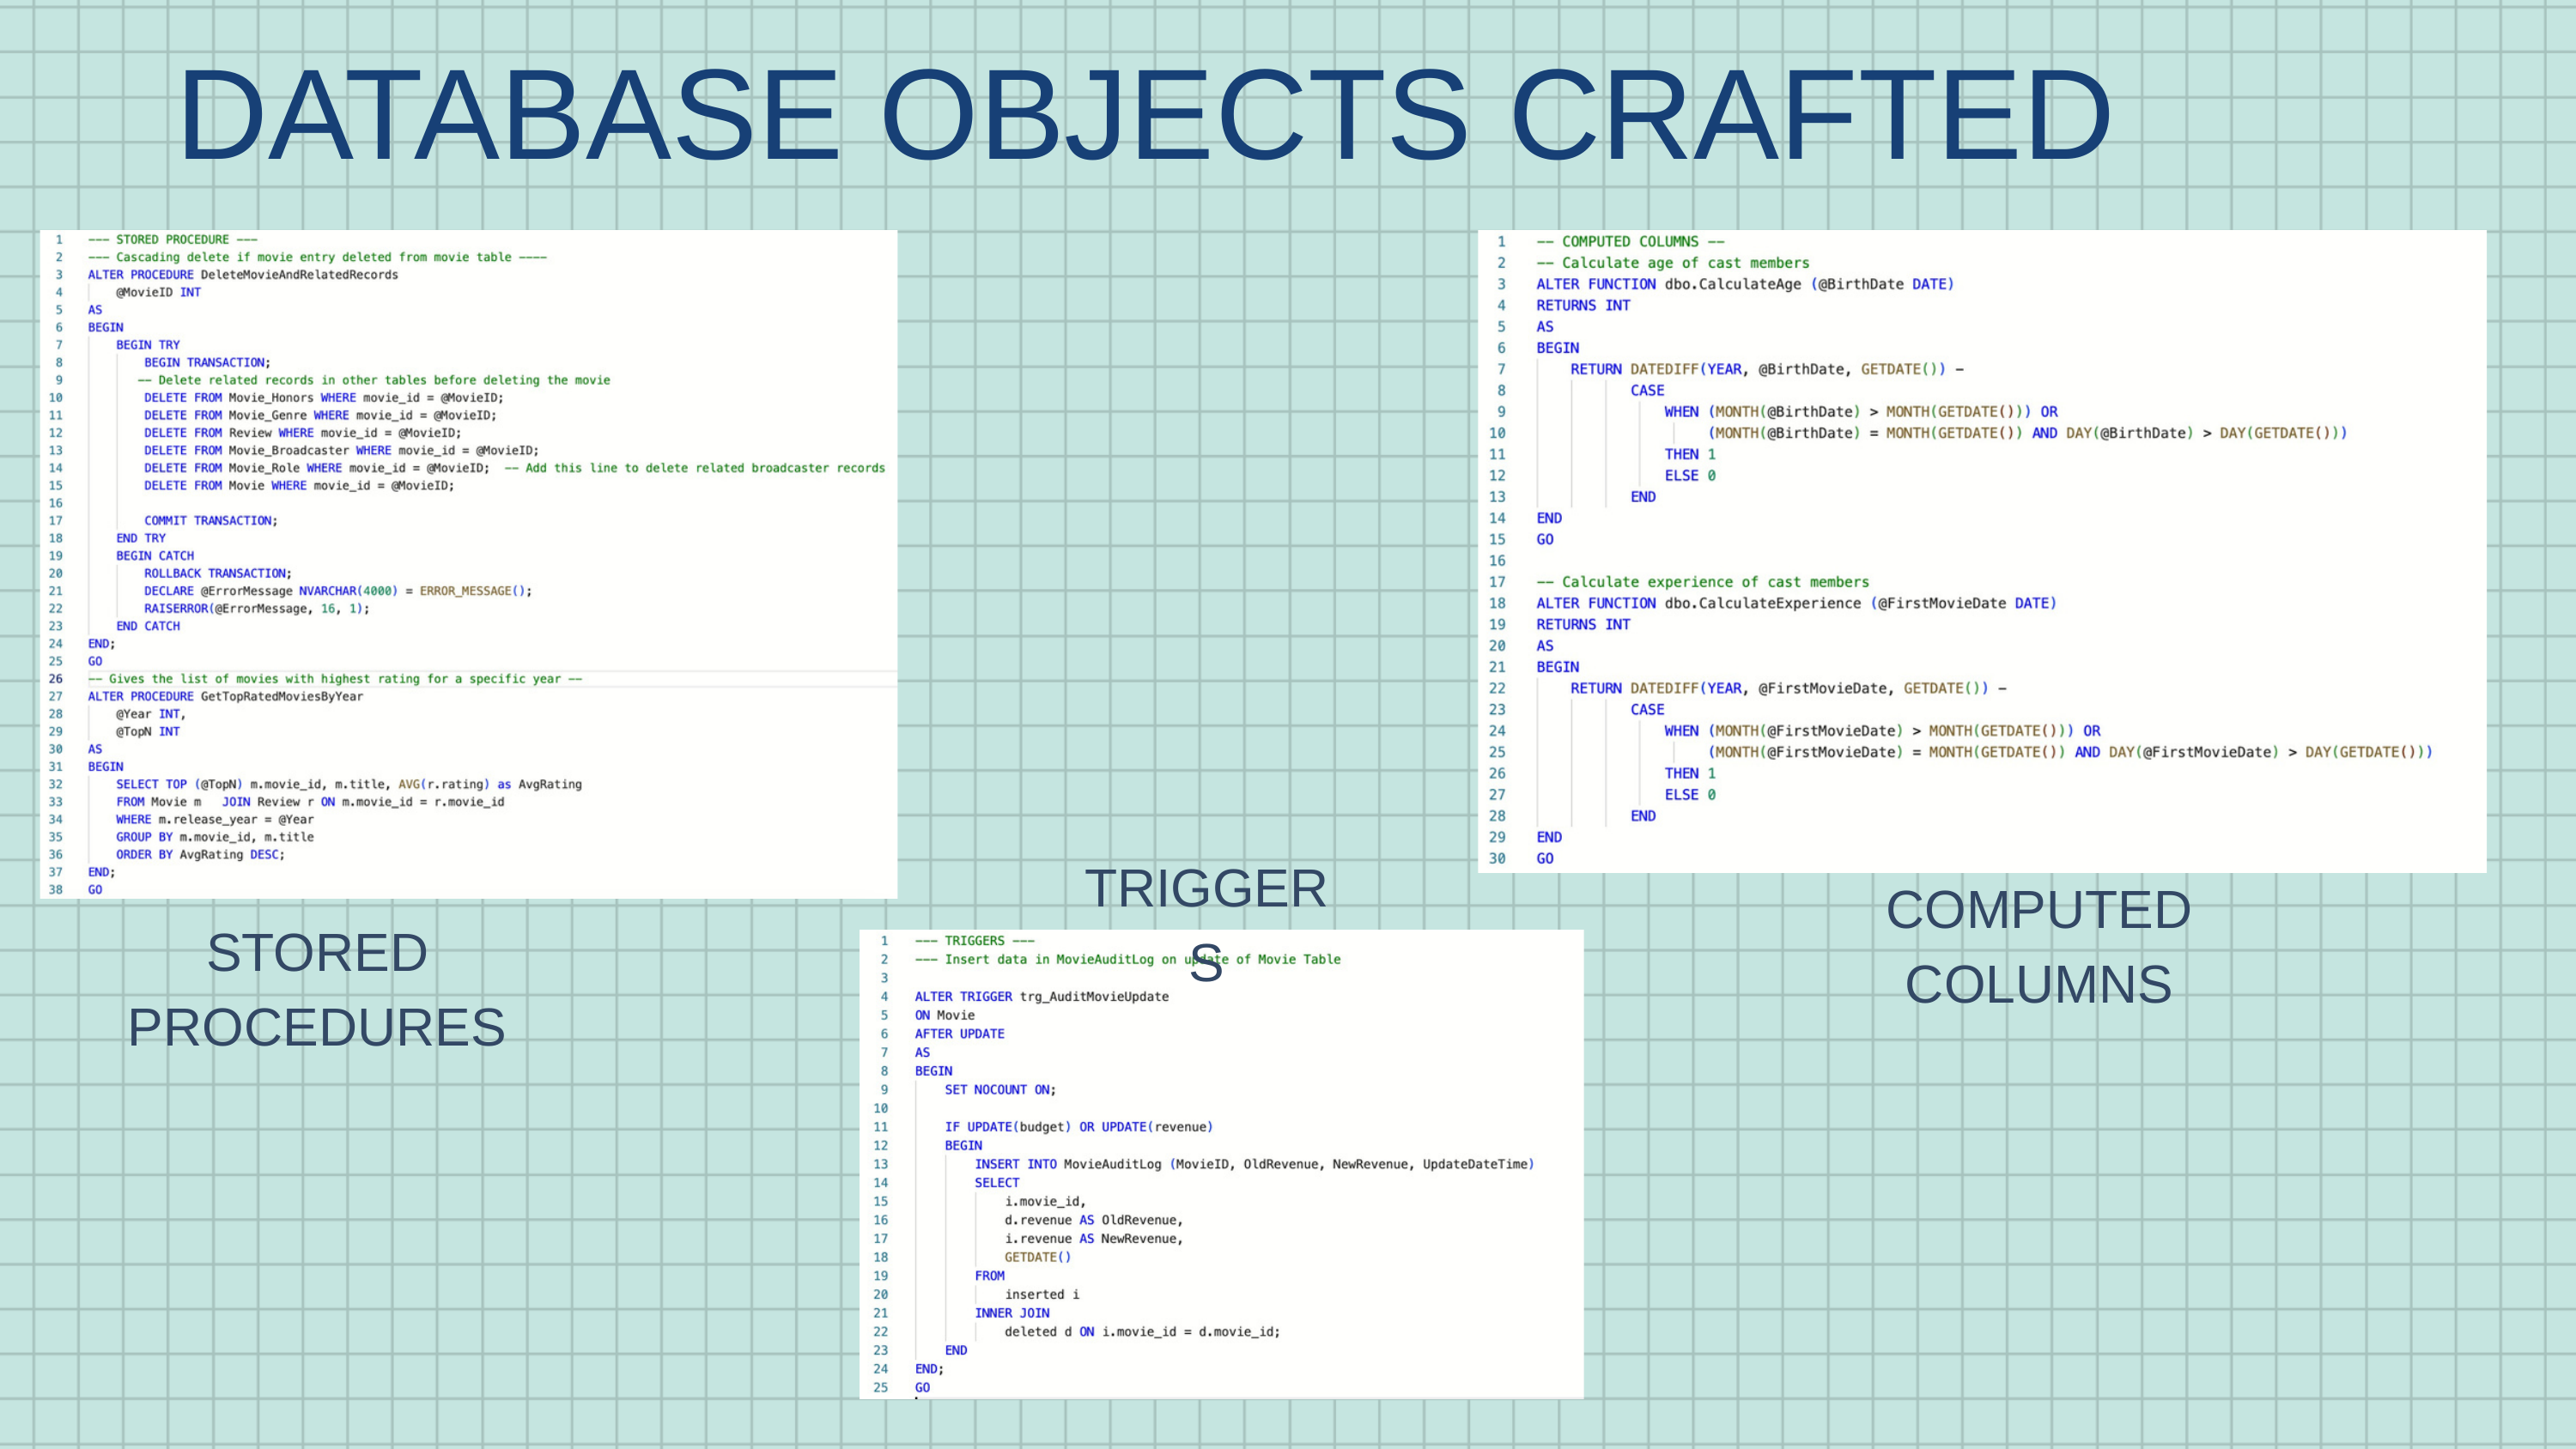

DATABASE OBJECTS CRAFTED

TRIGGERS
COMPUTED COLUMNS
STORED PROCEDURES